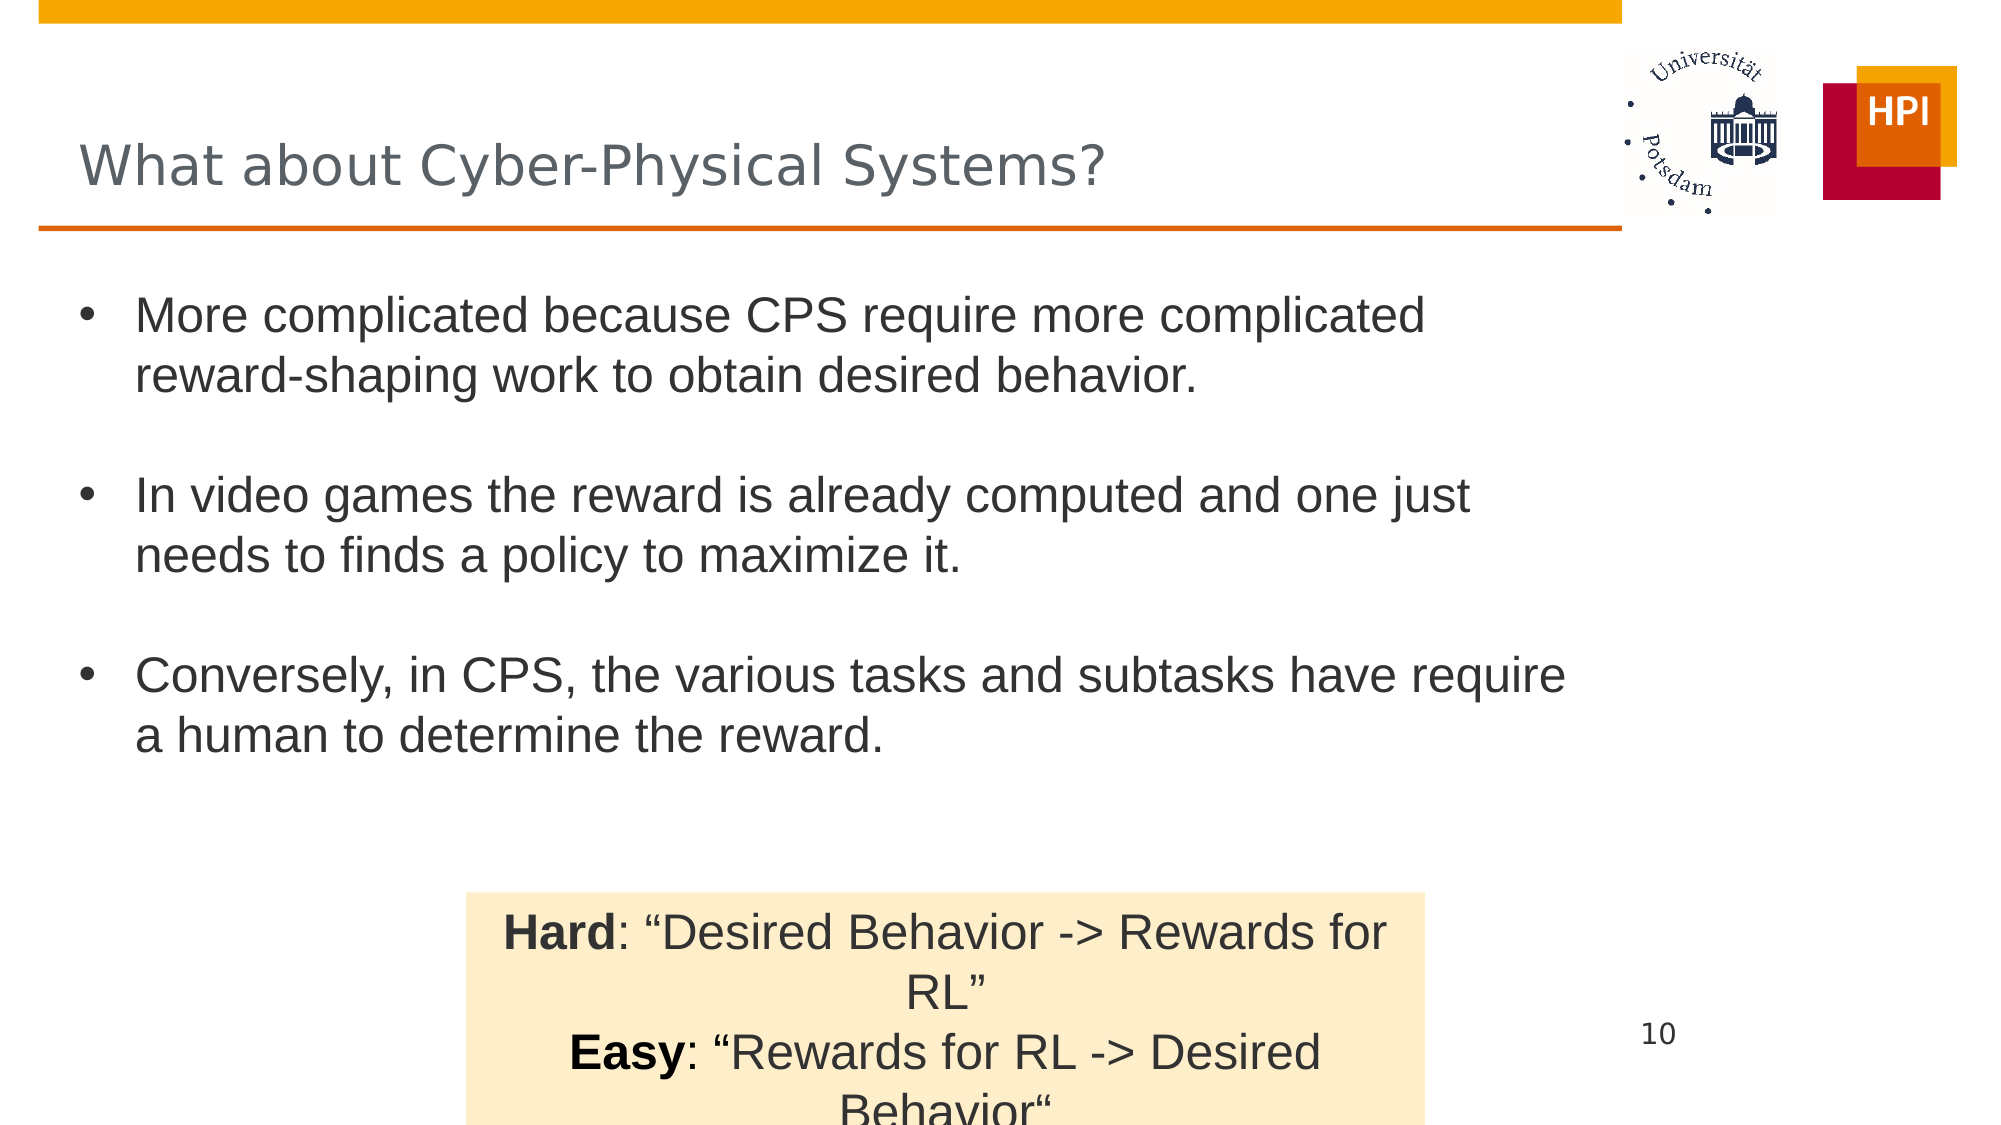

# What about Cyber-Physical Systems?
More complicated because CPS require more complicated reward-shaping work to obtain desired behavior.

In video games the reward is already computed and one just needs to finds a policy to maximize it.

Conversely, in CPS, the various tasks and subtasks have require a human to determine the reward.

Hard: “Desired Behavior -> Rewards for RL”
Easy: “Rewards for RL -> Desired Behavior“
10